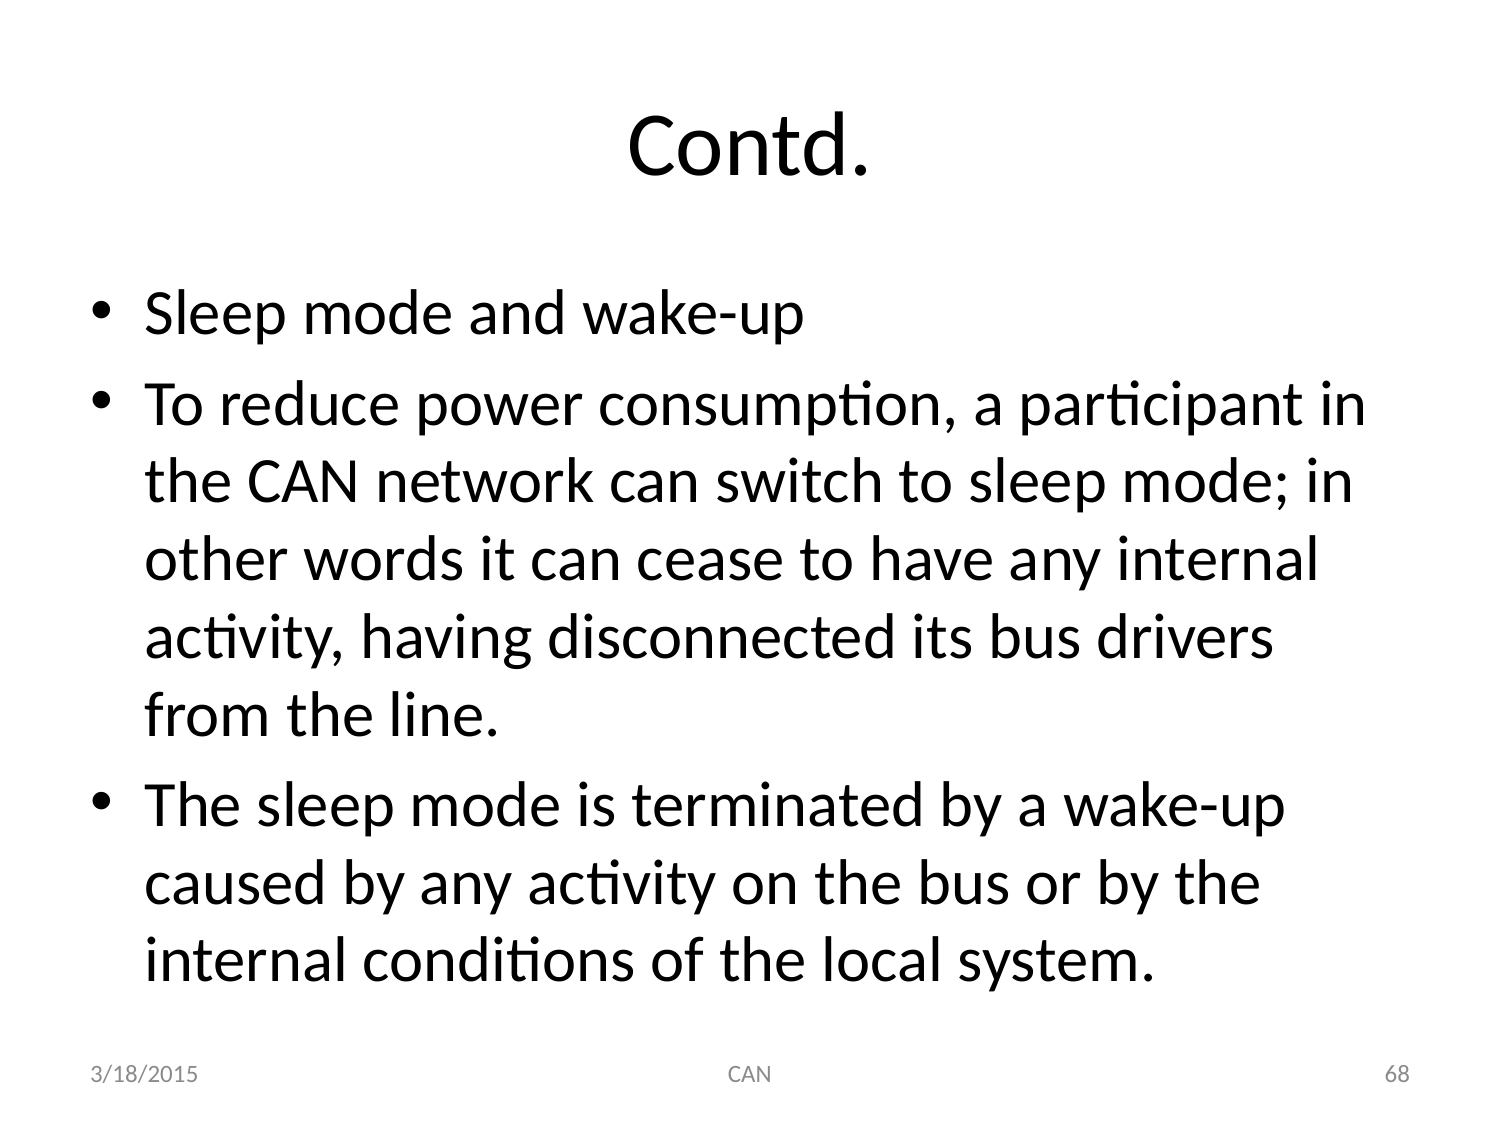

# Contd.
Sleep mode and wake-up
To reduce power consumption, a participant in the CAN network can switch to sleep mode; in other words it can cease to have any internal activity, having disconnected its bus drivers from the line.
The sleep mode is terminated by a wake-up caused by any activity on the bus or by the internal conditions of the local system.
3/18/2015
CAN
68